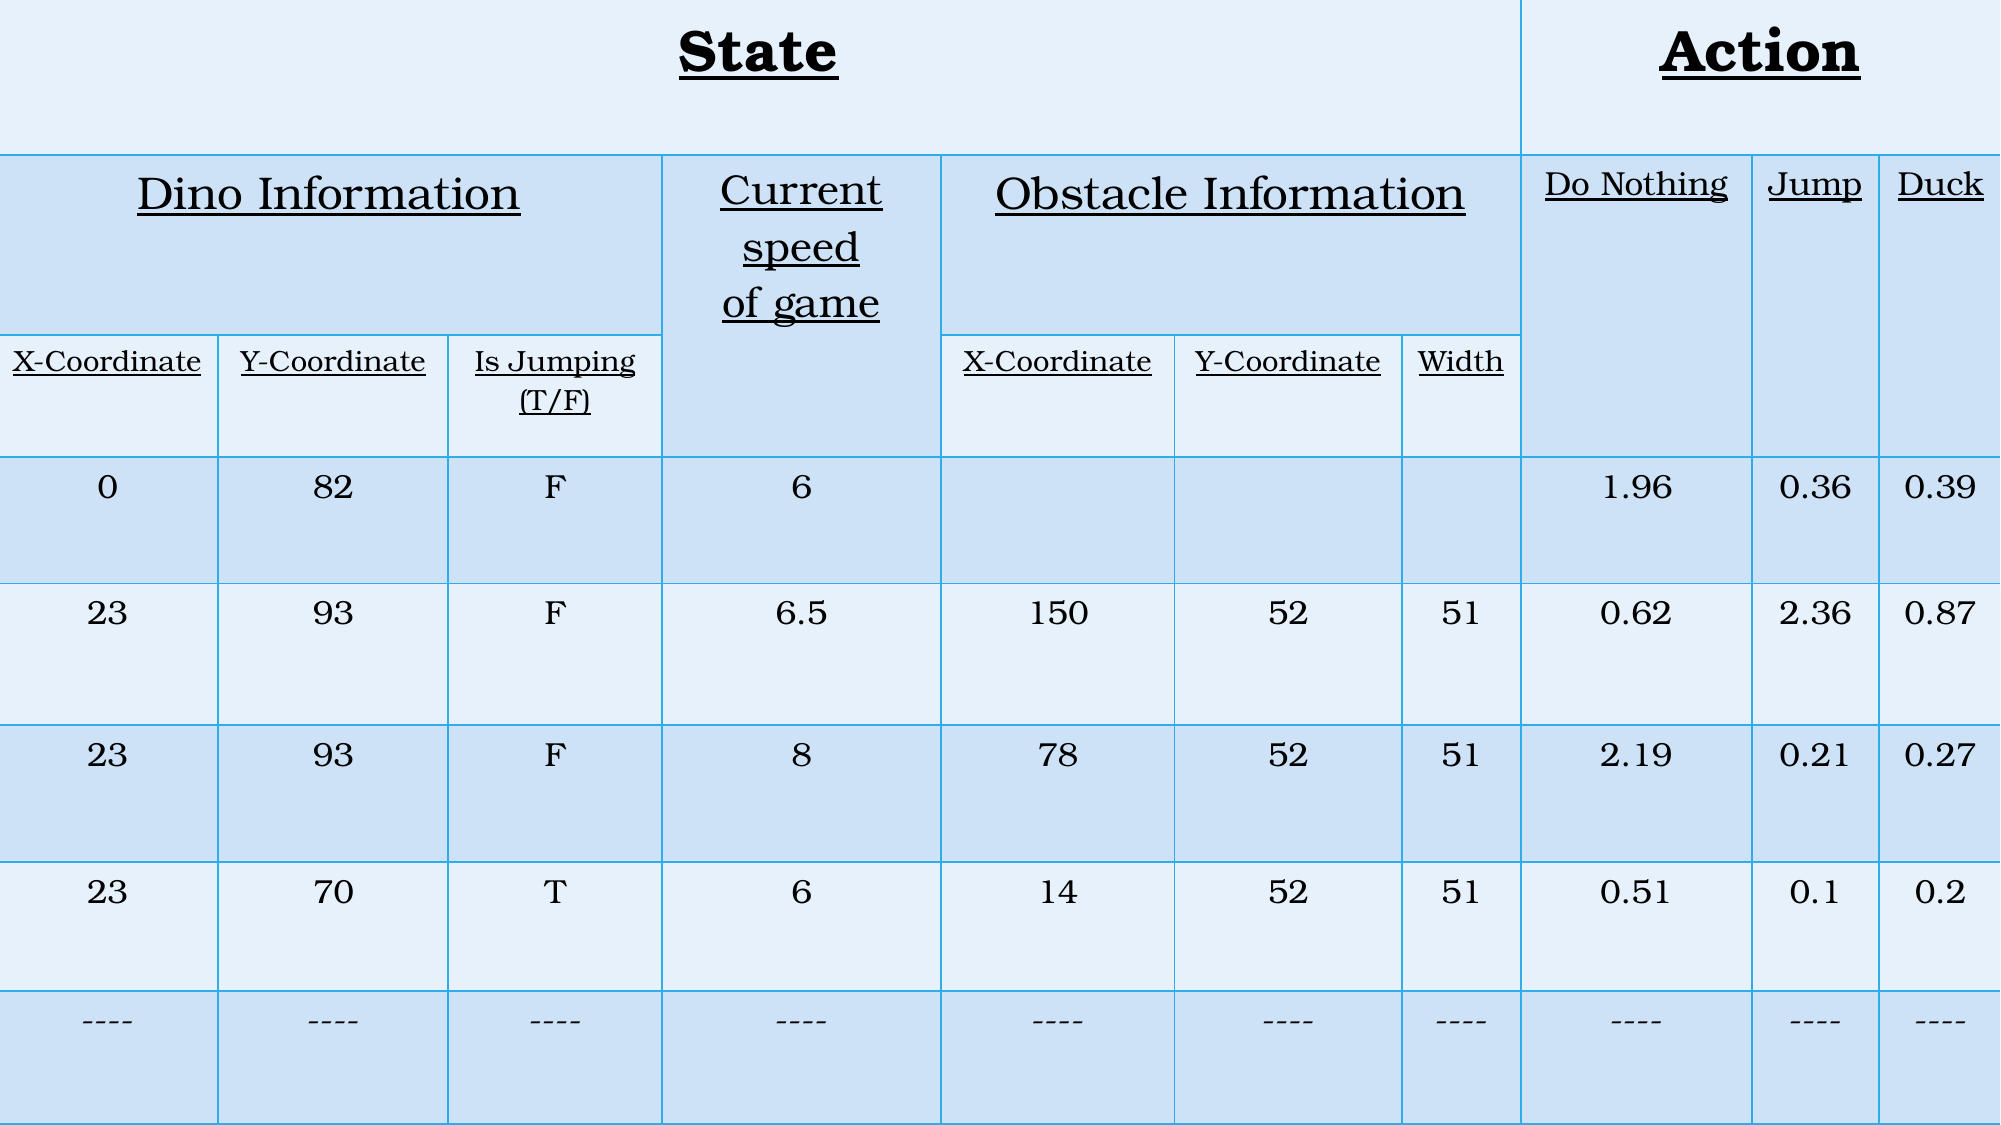

| State |  |  |  |  |  |  | Action |  |  |
| --- | --- | --- | --- | --- | --- | --- | --- | --- | --- |
| Dino Information |  |  | Current speed of game | Obstacle Information |  |  | Do Nothing | Jump | Duck |
| X-Coordinate | Y-Coordinate | Is Jumping (T/F) |  | X-Coordinate | Y-Coordinate | Width |  |  |  |
| 0 | 82 | F | 6 |  |  |  | 1.96 | 0.36 | 0.39 |
| 23 | 93 | F | 6.5 | 150 | 52 | 51 | 0.62 | 2.36 | 0.87 |
| 23 | 93 | F | 8 | 78 | 52 | 51 | 2.19 | 0.21 | 0.27 |
| 23 | 70 | T | 6 | 14 | 52 | 51 | 0.51 | 0.1 | 0.2 |
| ---- | ---- | ---- | ---- | ---- | ---- | ---- | ---- | ---- | ---- |
# Q- Table According to our project